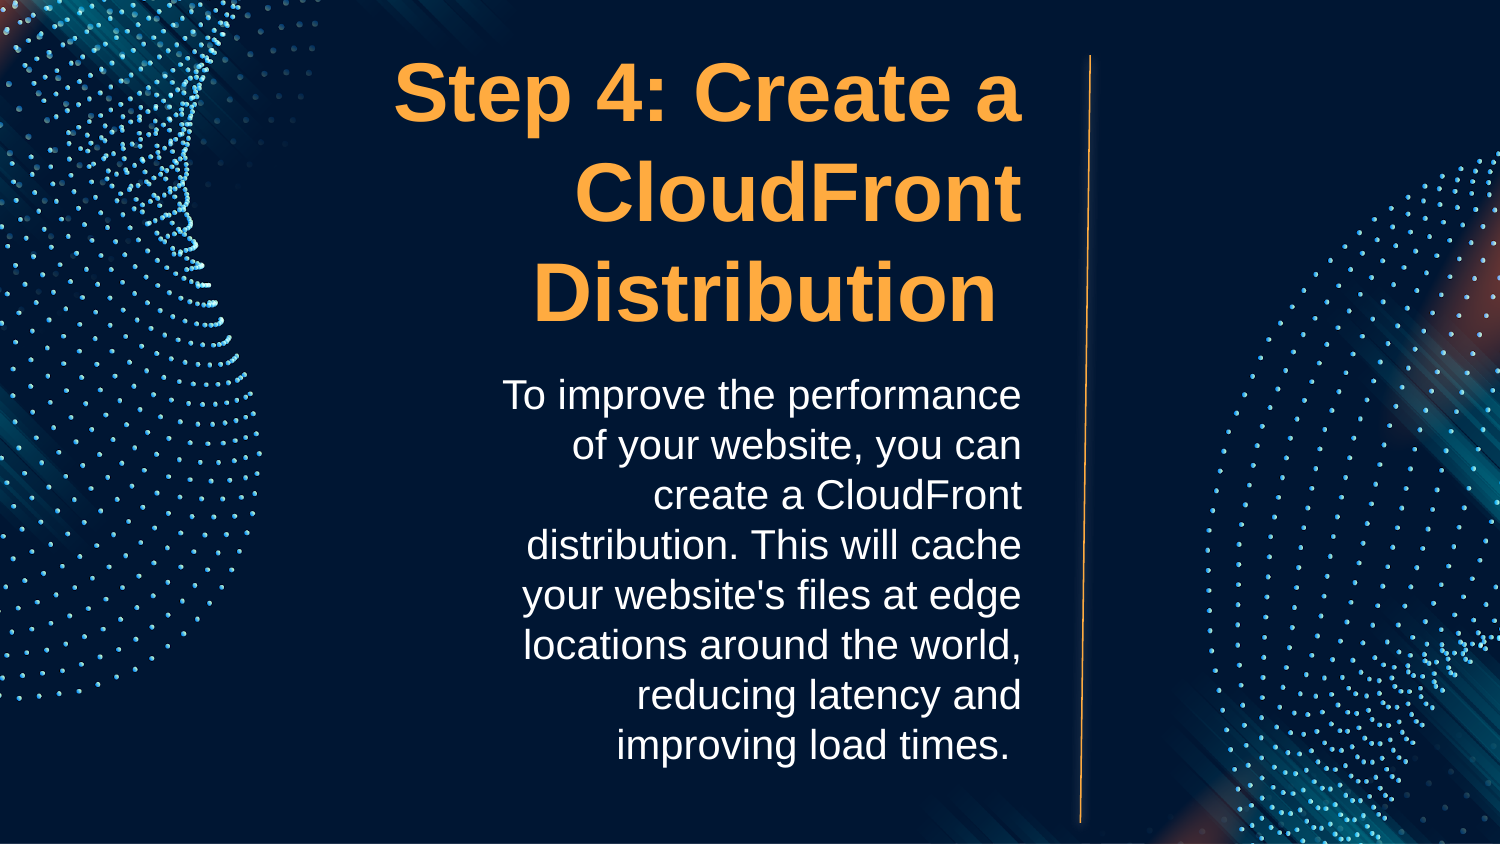

# Step 4: Create a CloudFront Distribution
To improve the performance of your website, you can create a CloudFront distribution. This will cache your website's files at edge locations around the world, reducing latency and improving load times.